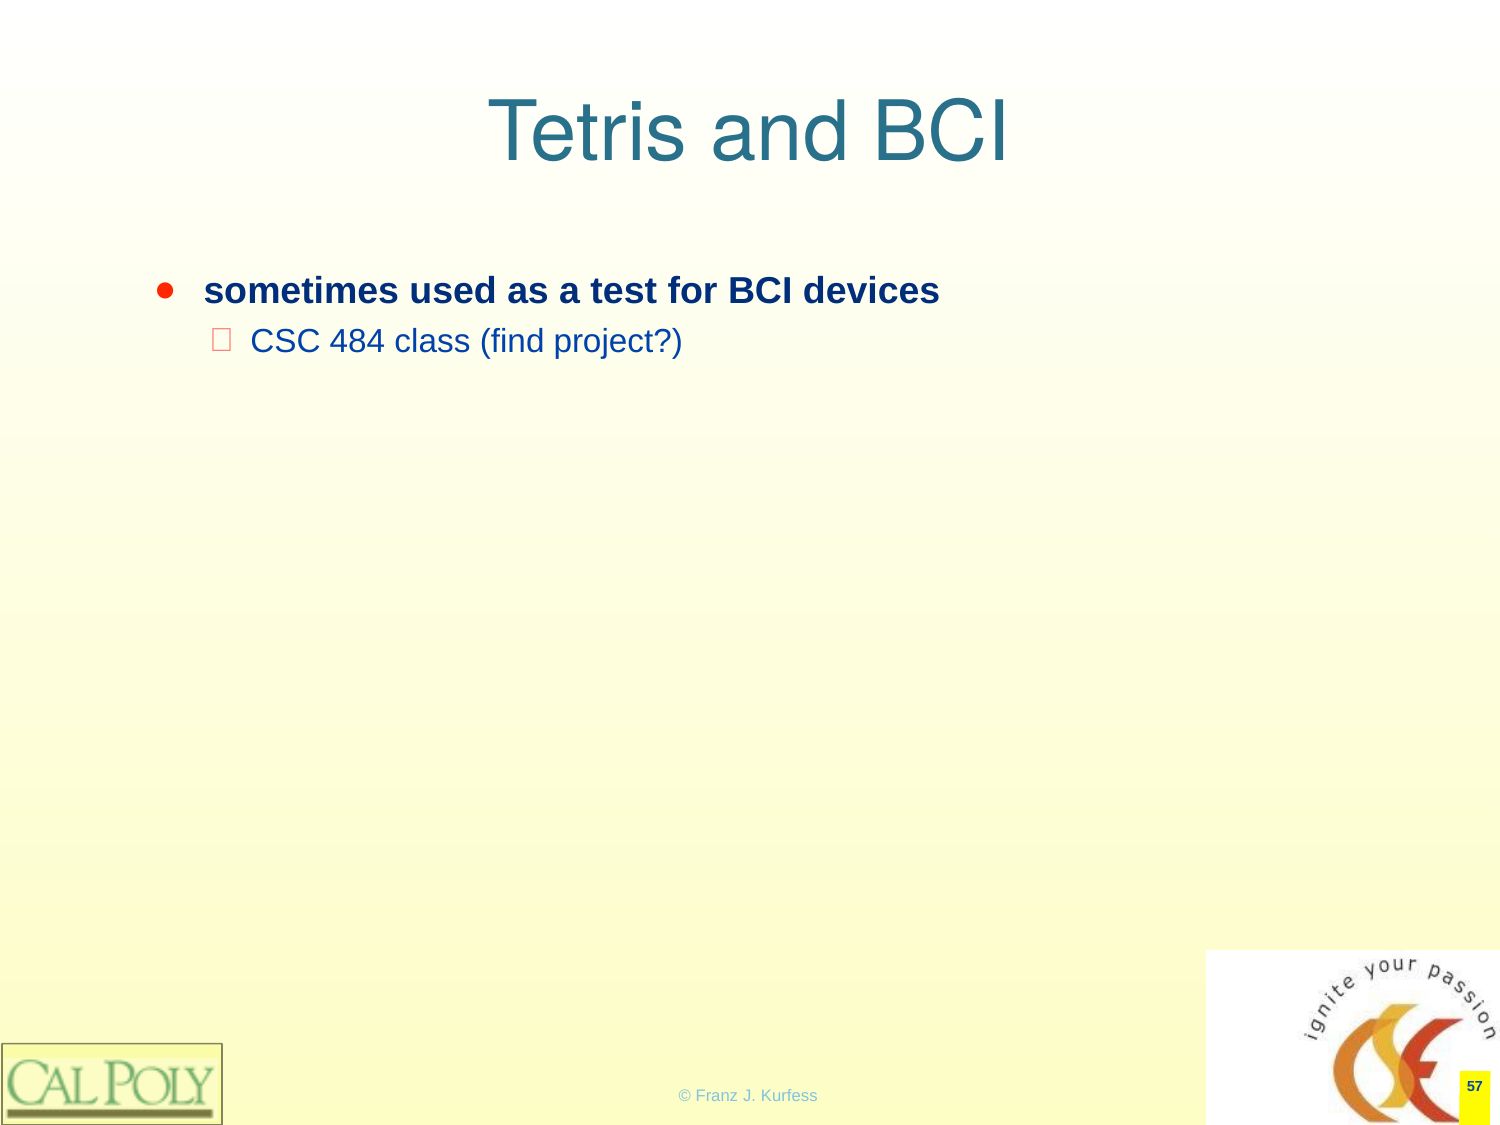

# Tetris and BCI
sometimes used as a test for BCI devices
CSC 484 class (find project?)
57